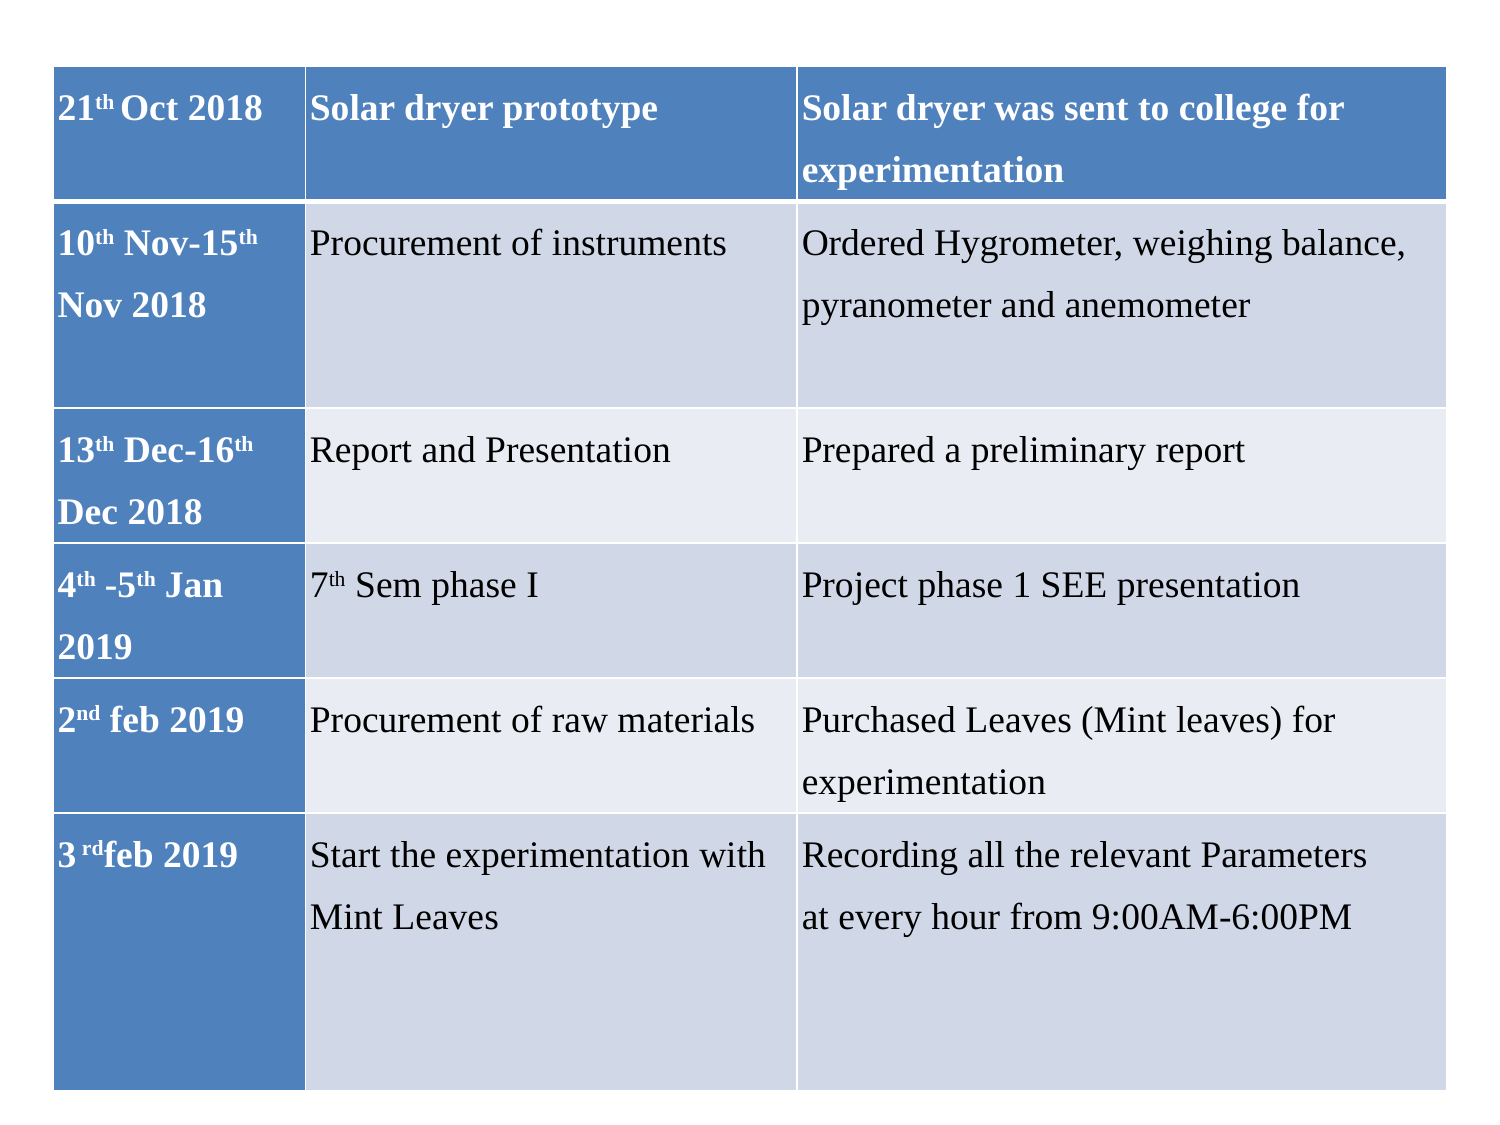

| 21th Oct 2018 | Solar dryer prototype | Solar dryer was sent to college for experimentation |
| --- | --- | --- |
| 10th Nov-15th Nov 2018 | Procurement of instruments | Ordered Hygrometer, weighing balance, pyranometer and anemometer |
| 13th Dec-16th Dec 2018 | Report and Presentation | Prepared a preliminary report |
| 4th -5th Jan 2019 | 7th Sem phase I | Project phase 1 SEE presentation |
| 2nd feb 2019 | Procurement of raw materials | Purchased Leaves (Mint leaves) for experimentation |
| 3 rdfeb 2019 | Start the experimentation with Mint Leaves | Recording all the relevant Parameters at every hour from 9:00AM-6:00PM |
32